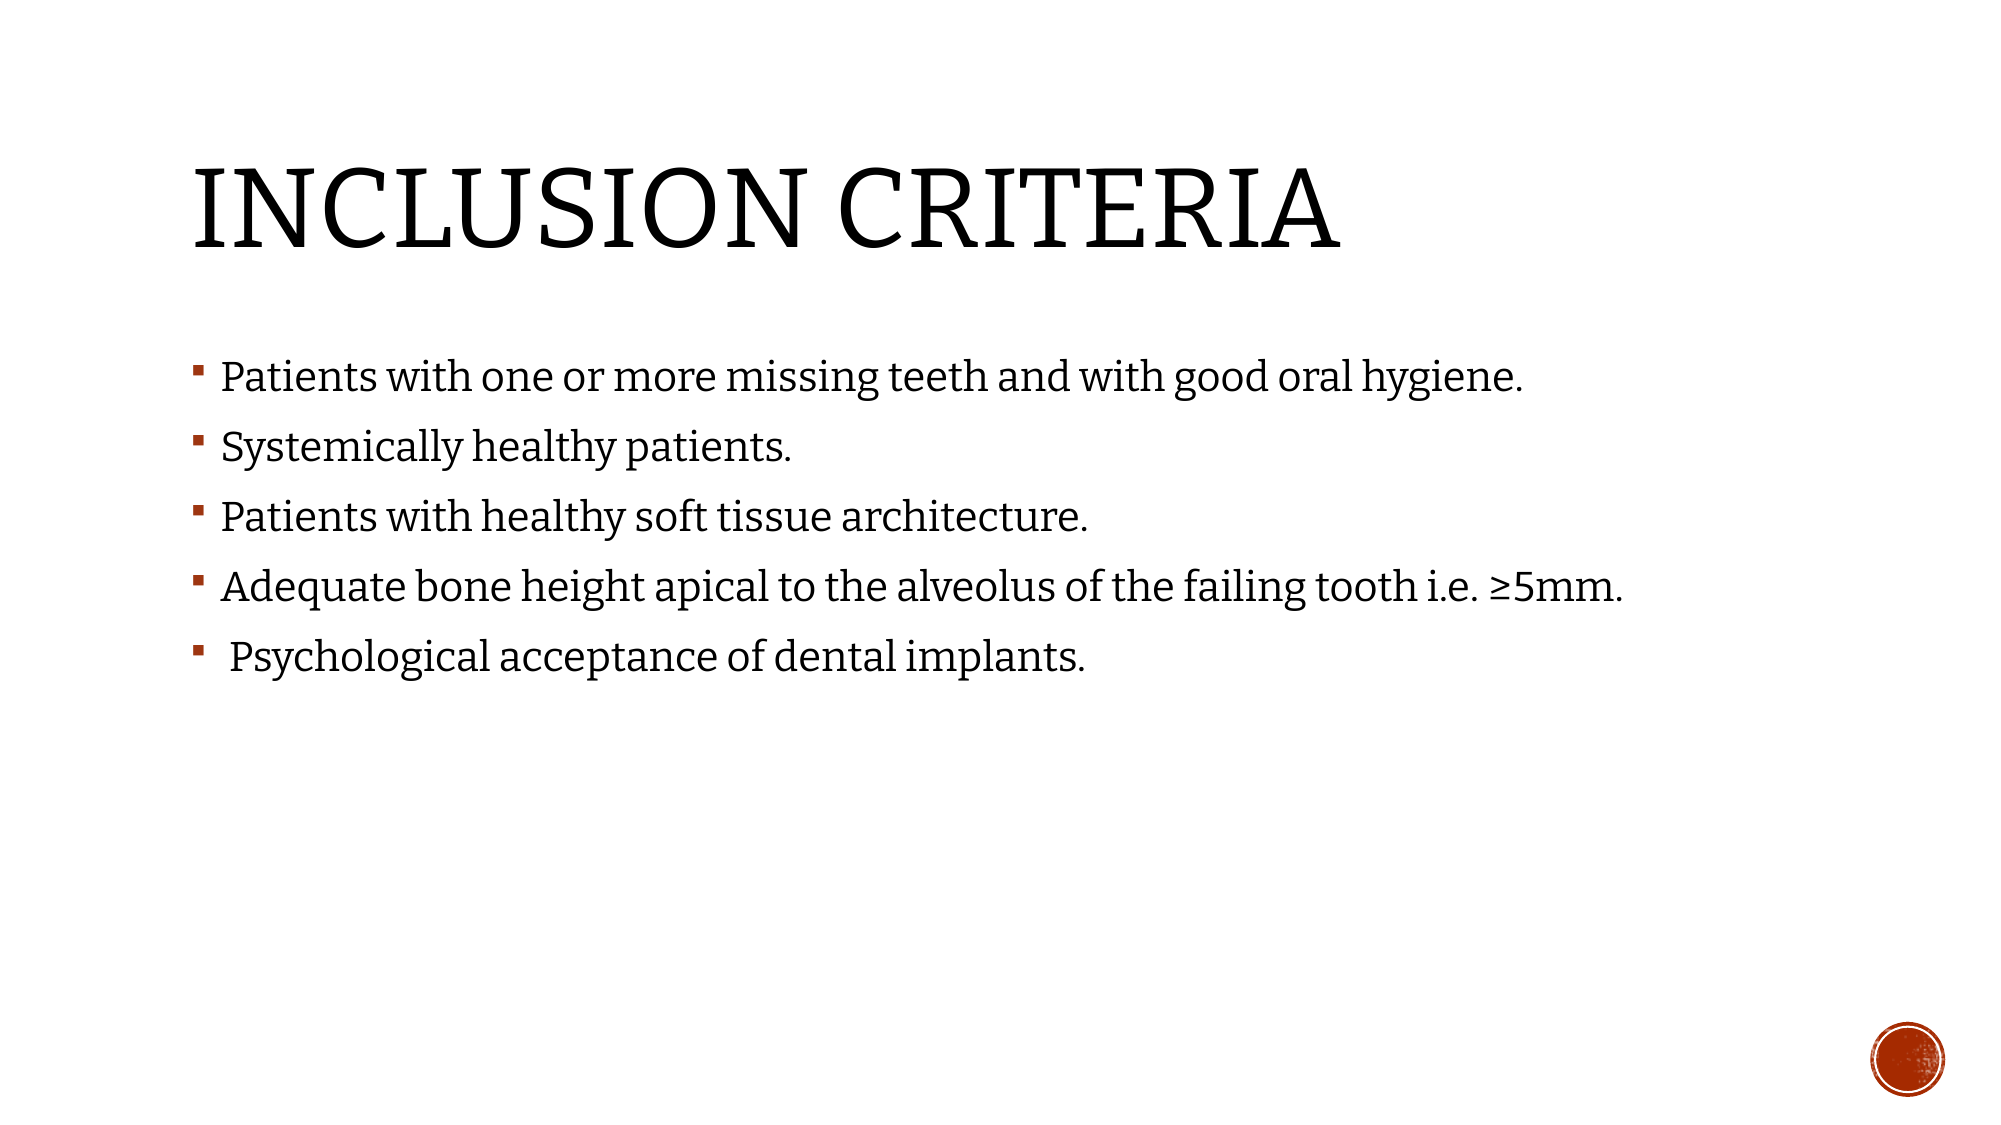

# INCLUSION CRITERIA
Patients with one or more missing teeth and with good oral hygiene.
Systemically healthy patients.
Patients with healthy soft tissue architecture.
Adequate bone height apical to the alveolus of the failing tooth i.e. ≥5mm.
 Psychological acceptance of dental implants.